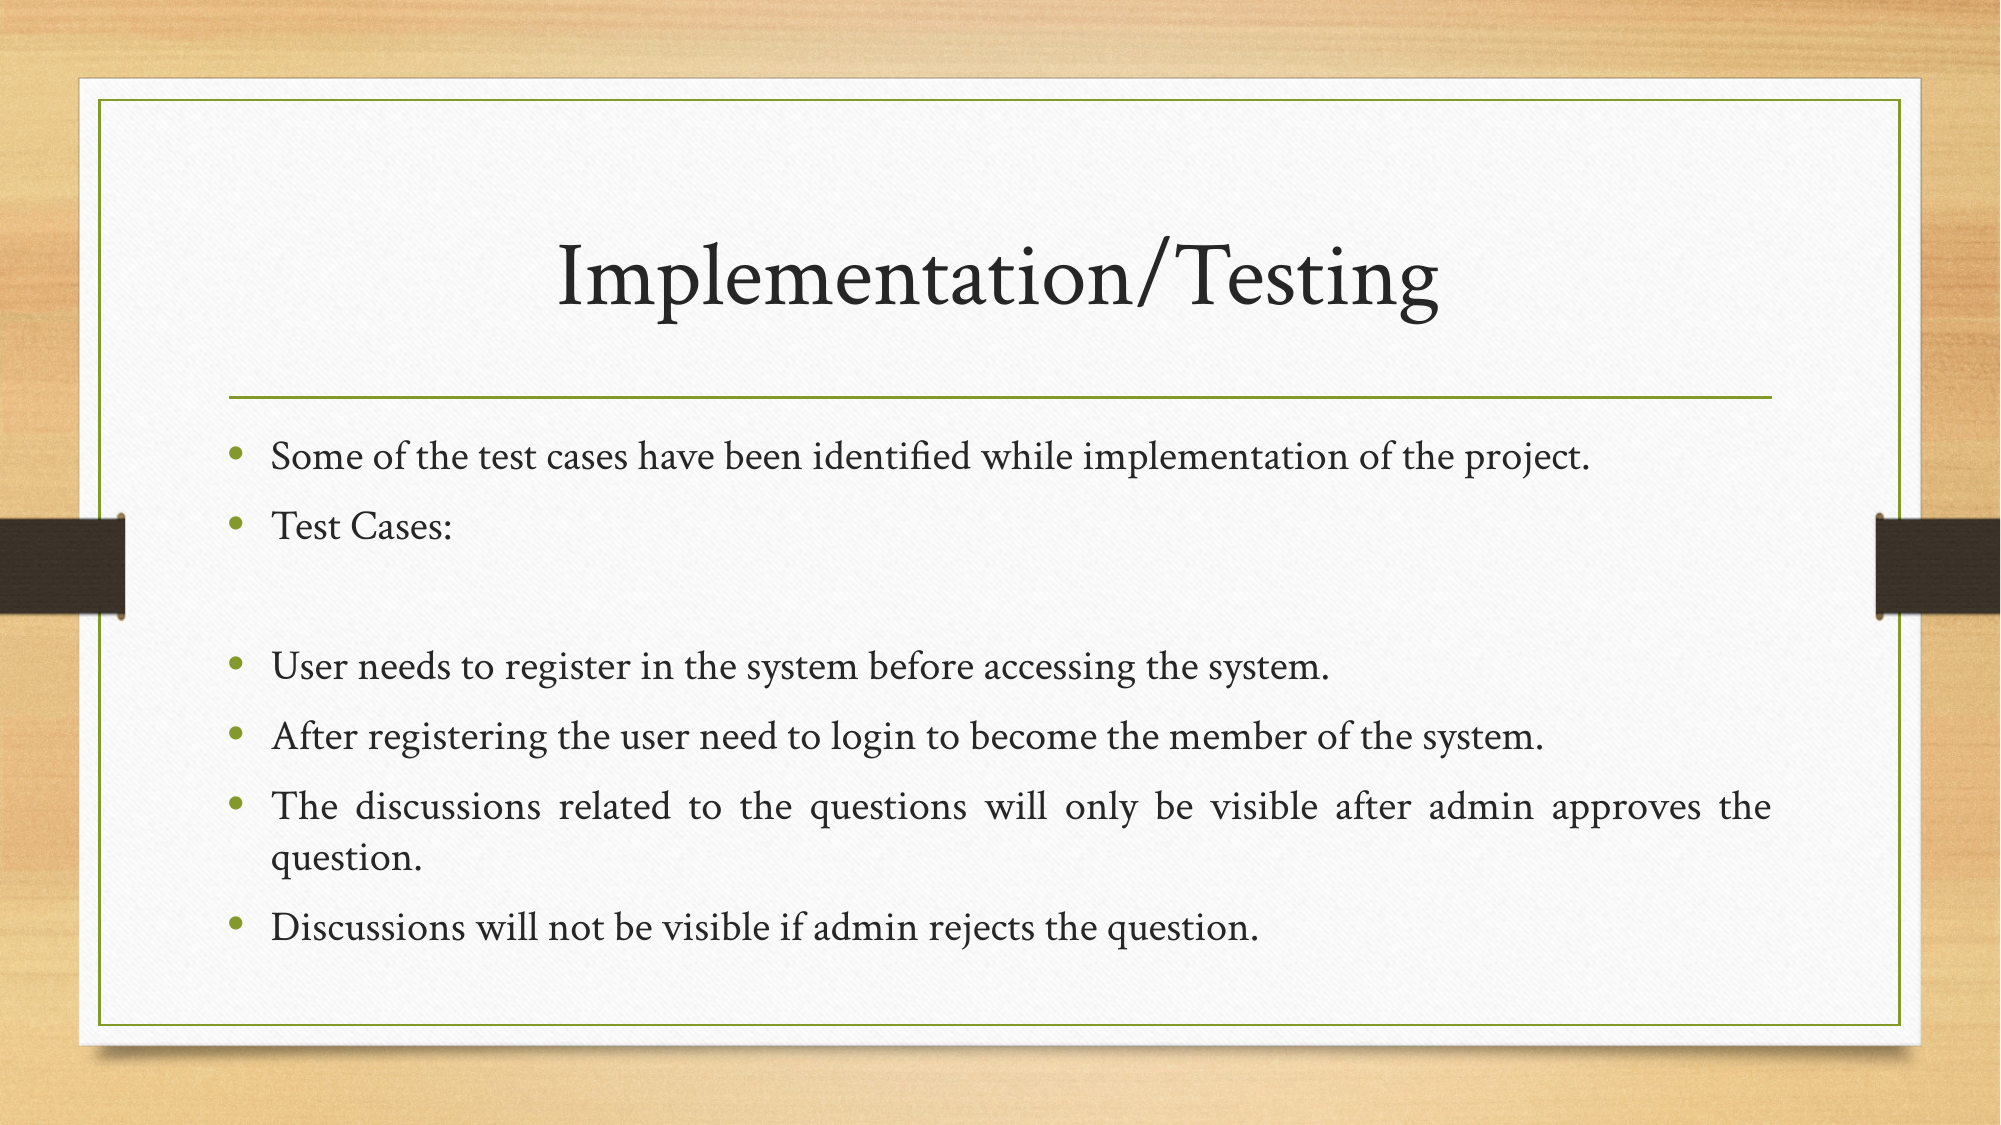

# Implementation/Testing
Some of the test cases have been identified while implementation of the project.
Test Cases:

User needs to register in the system before accessing the system.
After registering the user need to login to become the member of the system.
The discussions related to the questions will only be visible after admin approves the question.
Discussions will not be visible if admin rejects the question.